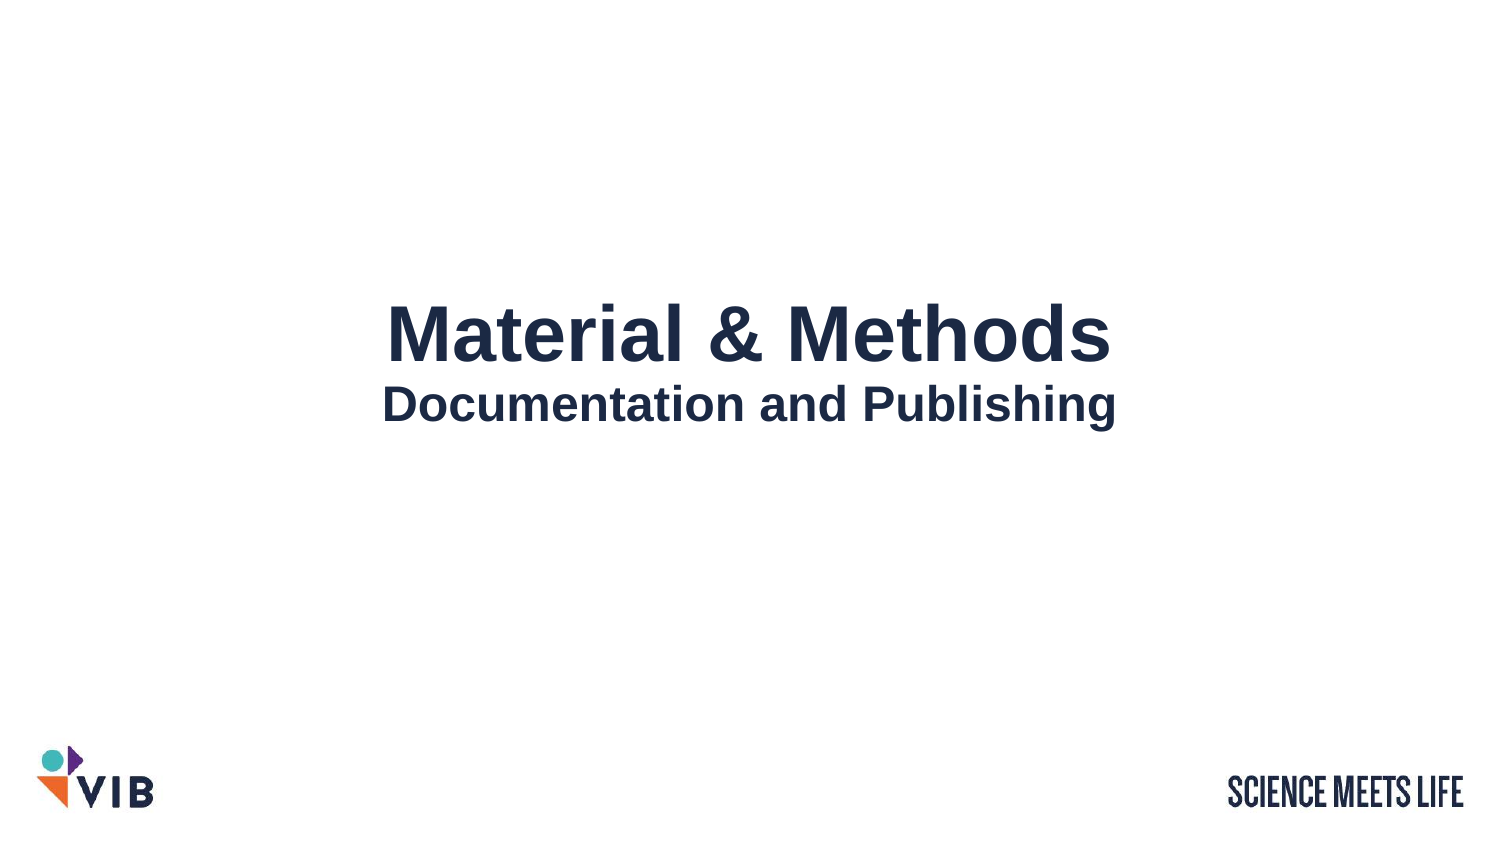

# Material & Methods
Documentation and Publishing